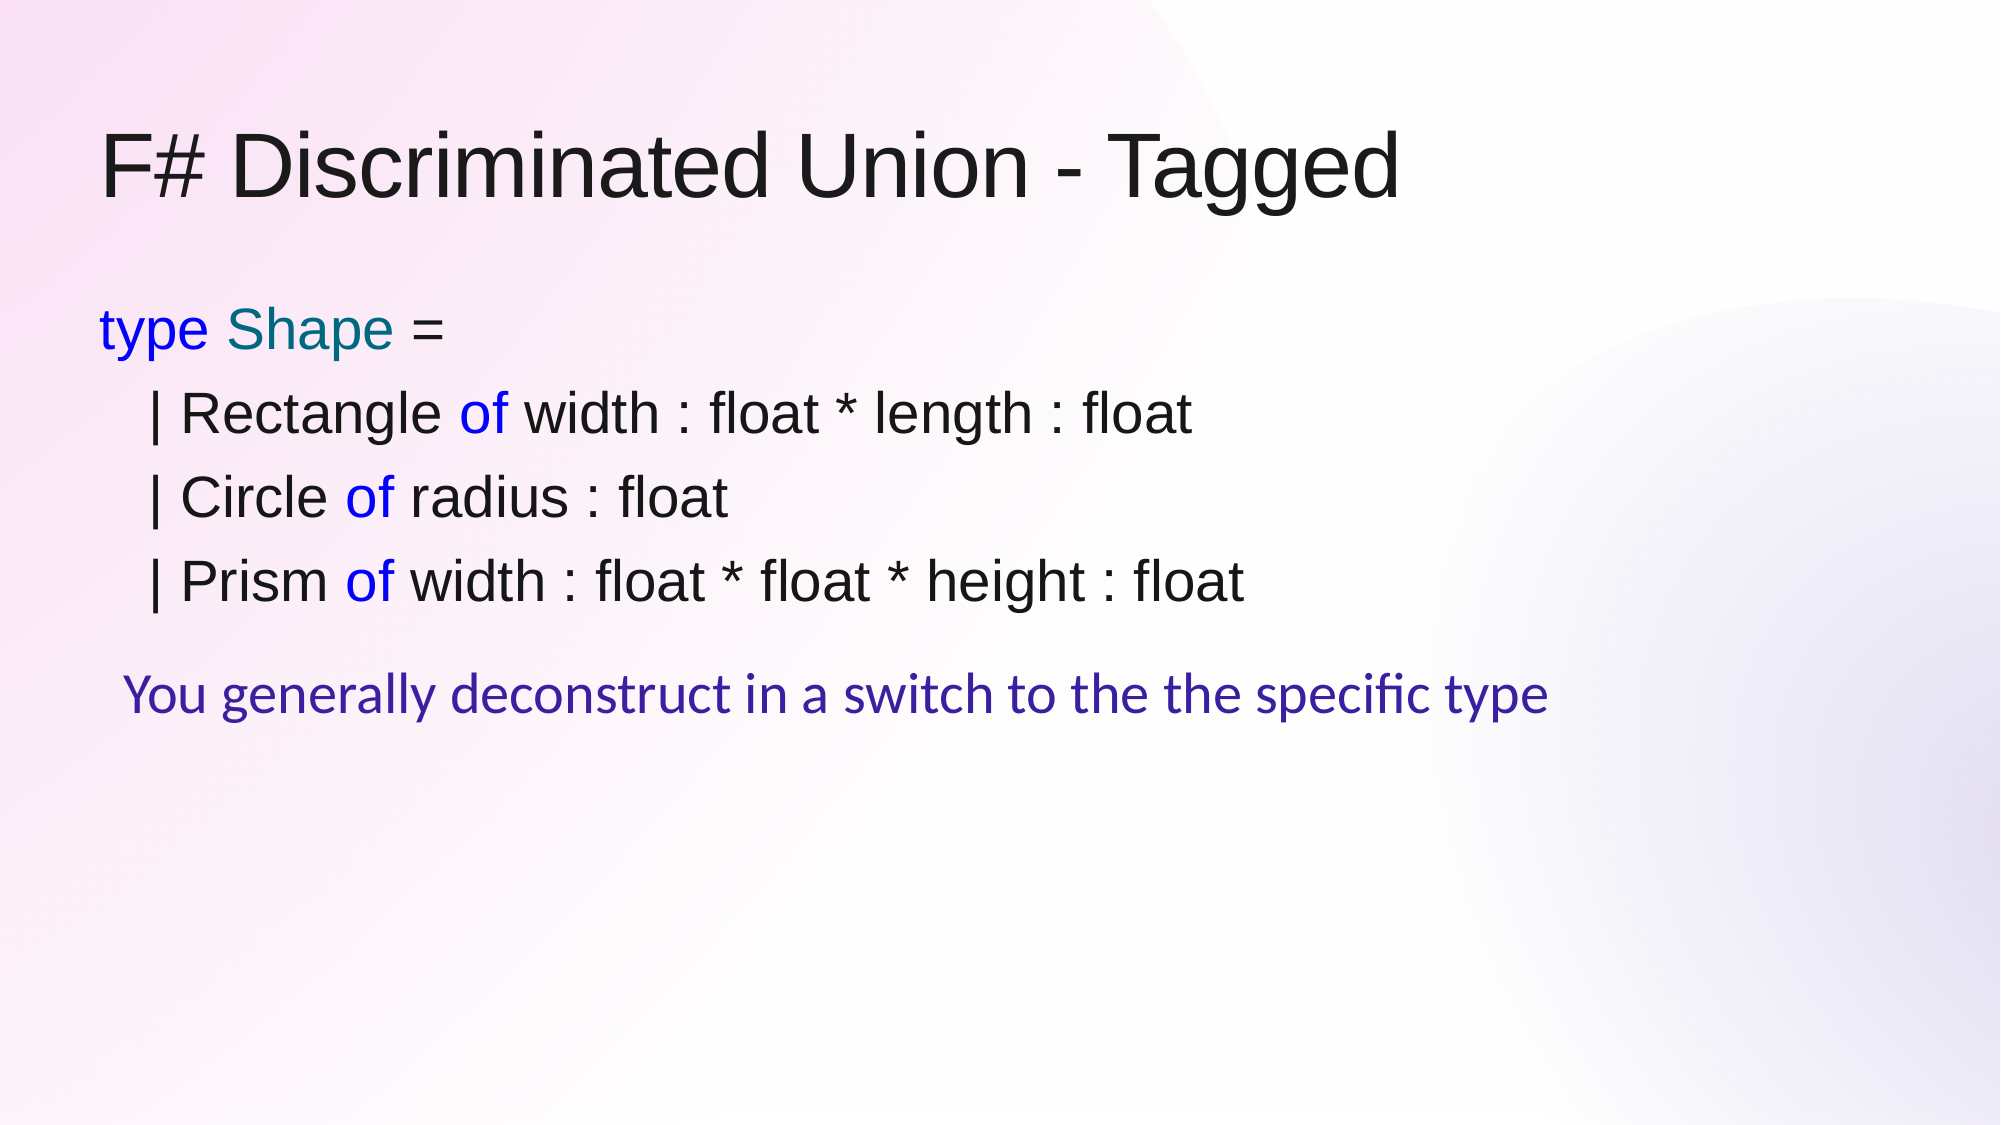

# F# Discriminated Union - Tagged
type Shape =
   | Rectangle of width : float * length : float
   | Circle of radius : float
   | Prism of width : float * float * height : float

You generally deconstruct in a switch to the the specific type